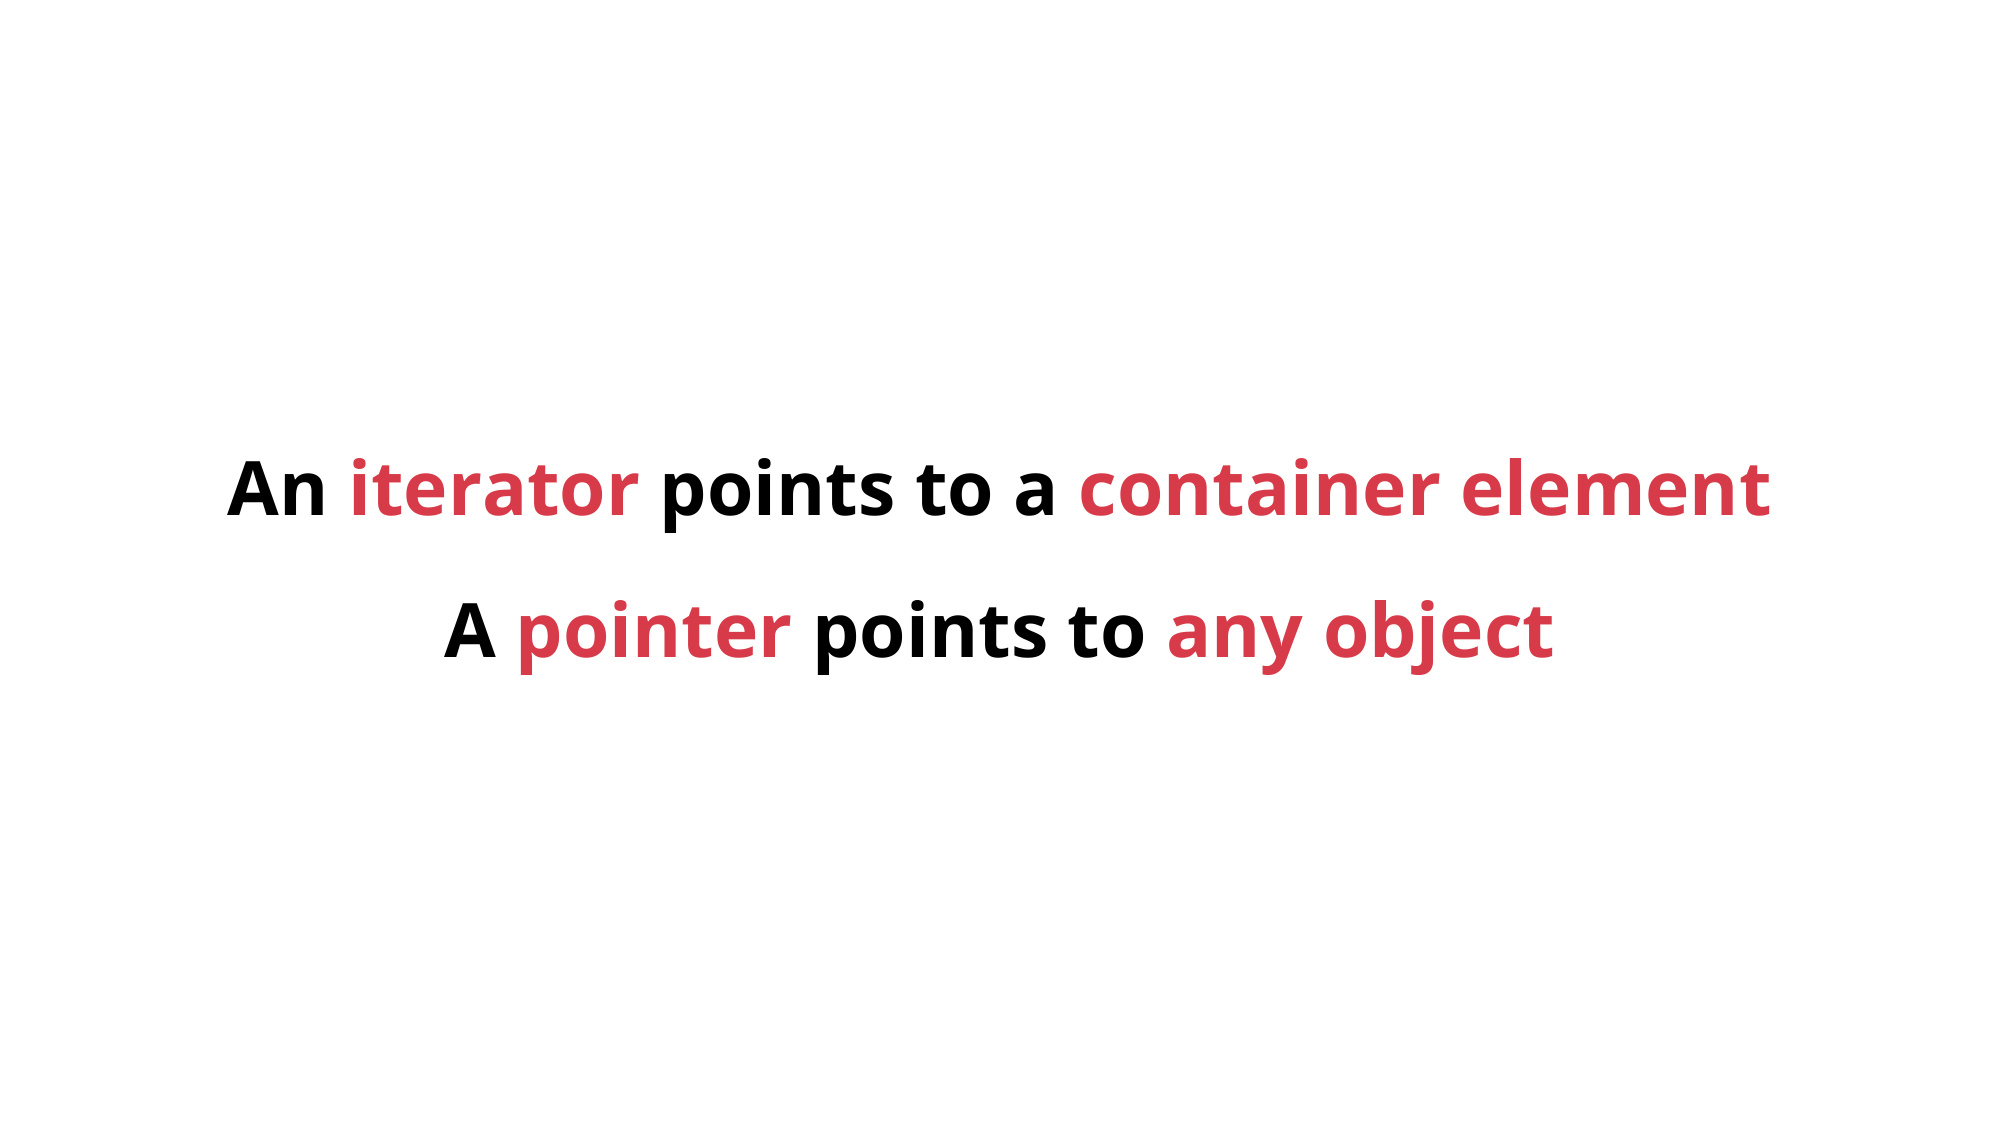

# An iterator points to a container element
A pointer points to any object